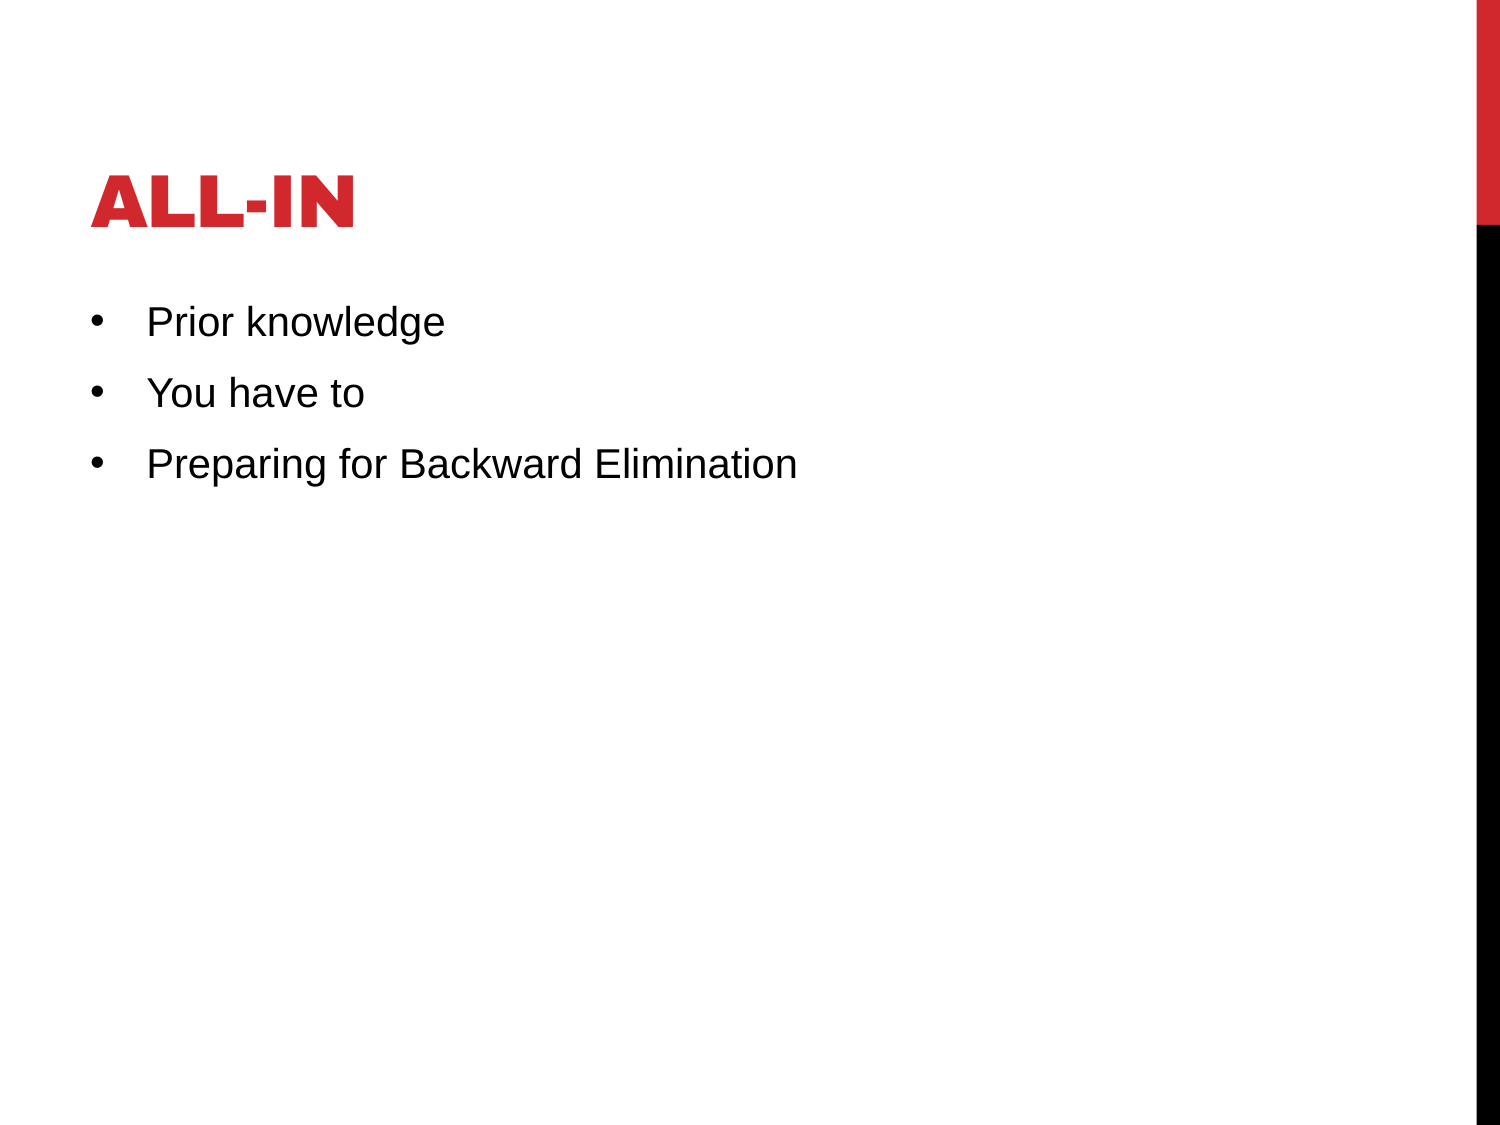

# All-In
Prior knowledge
You have to
Preparing for Backward Elimination